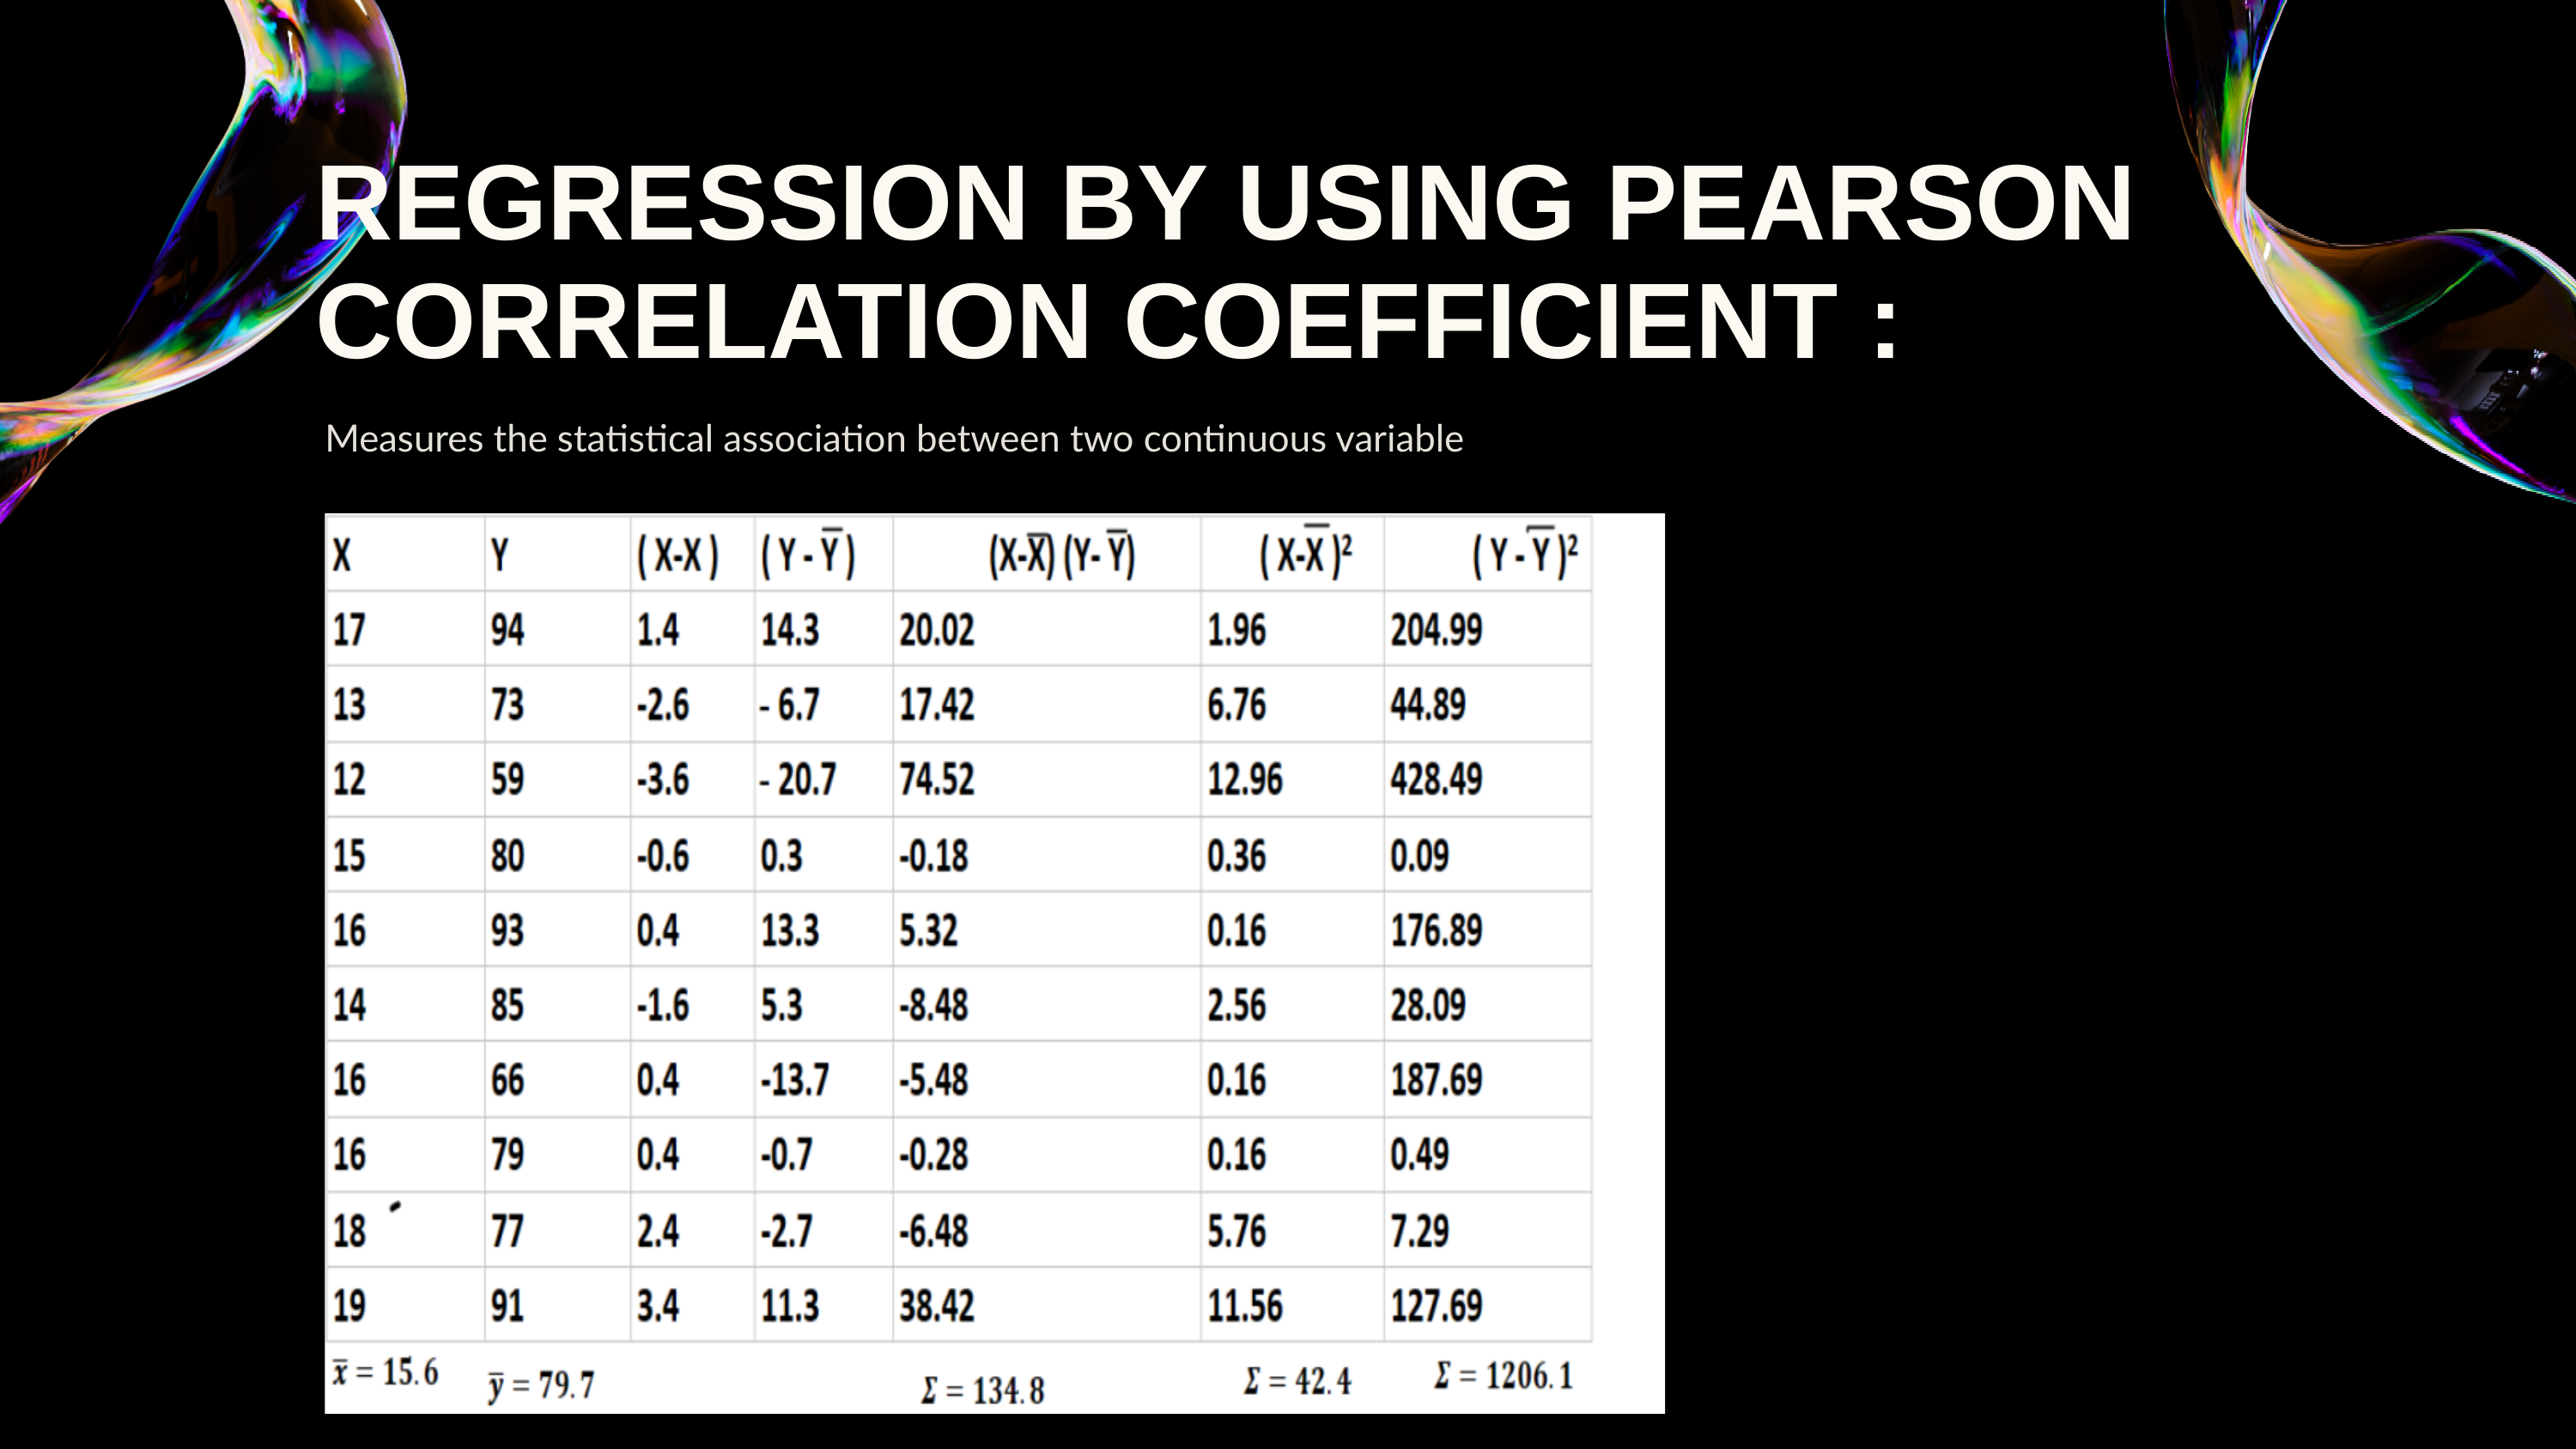

REGRESSION BY USING PEARSON CORRELATION COEFFICIENT :
Measures the statistical association between two continuous variable